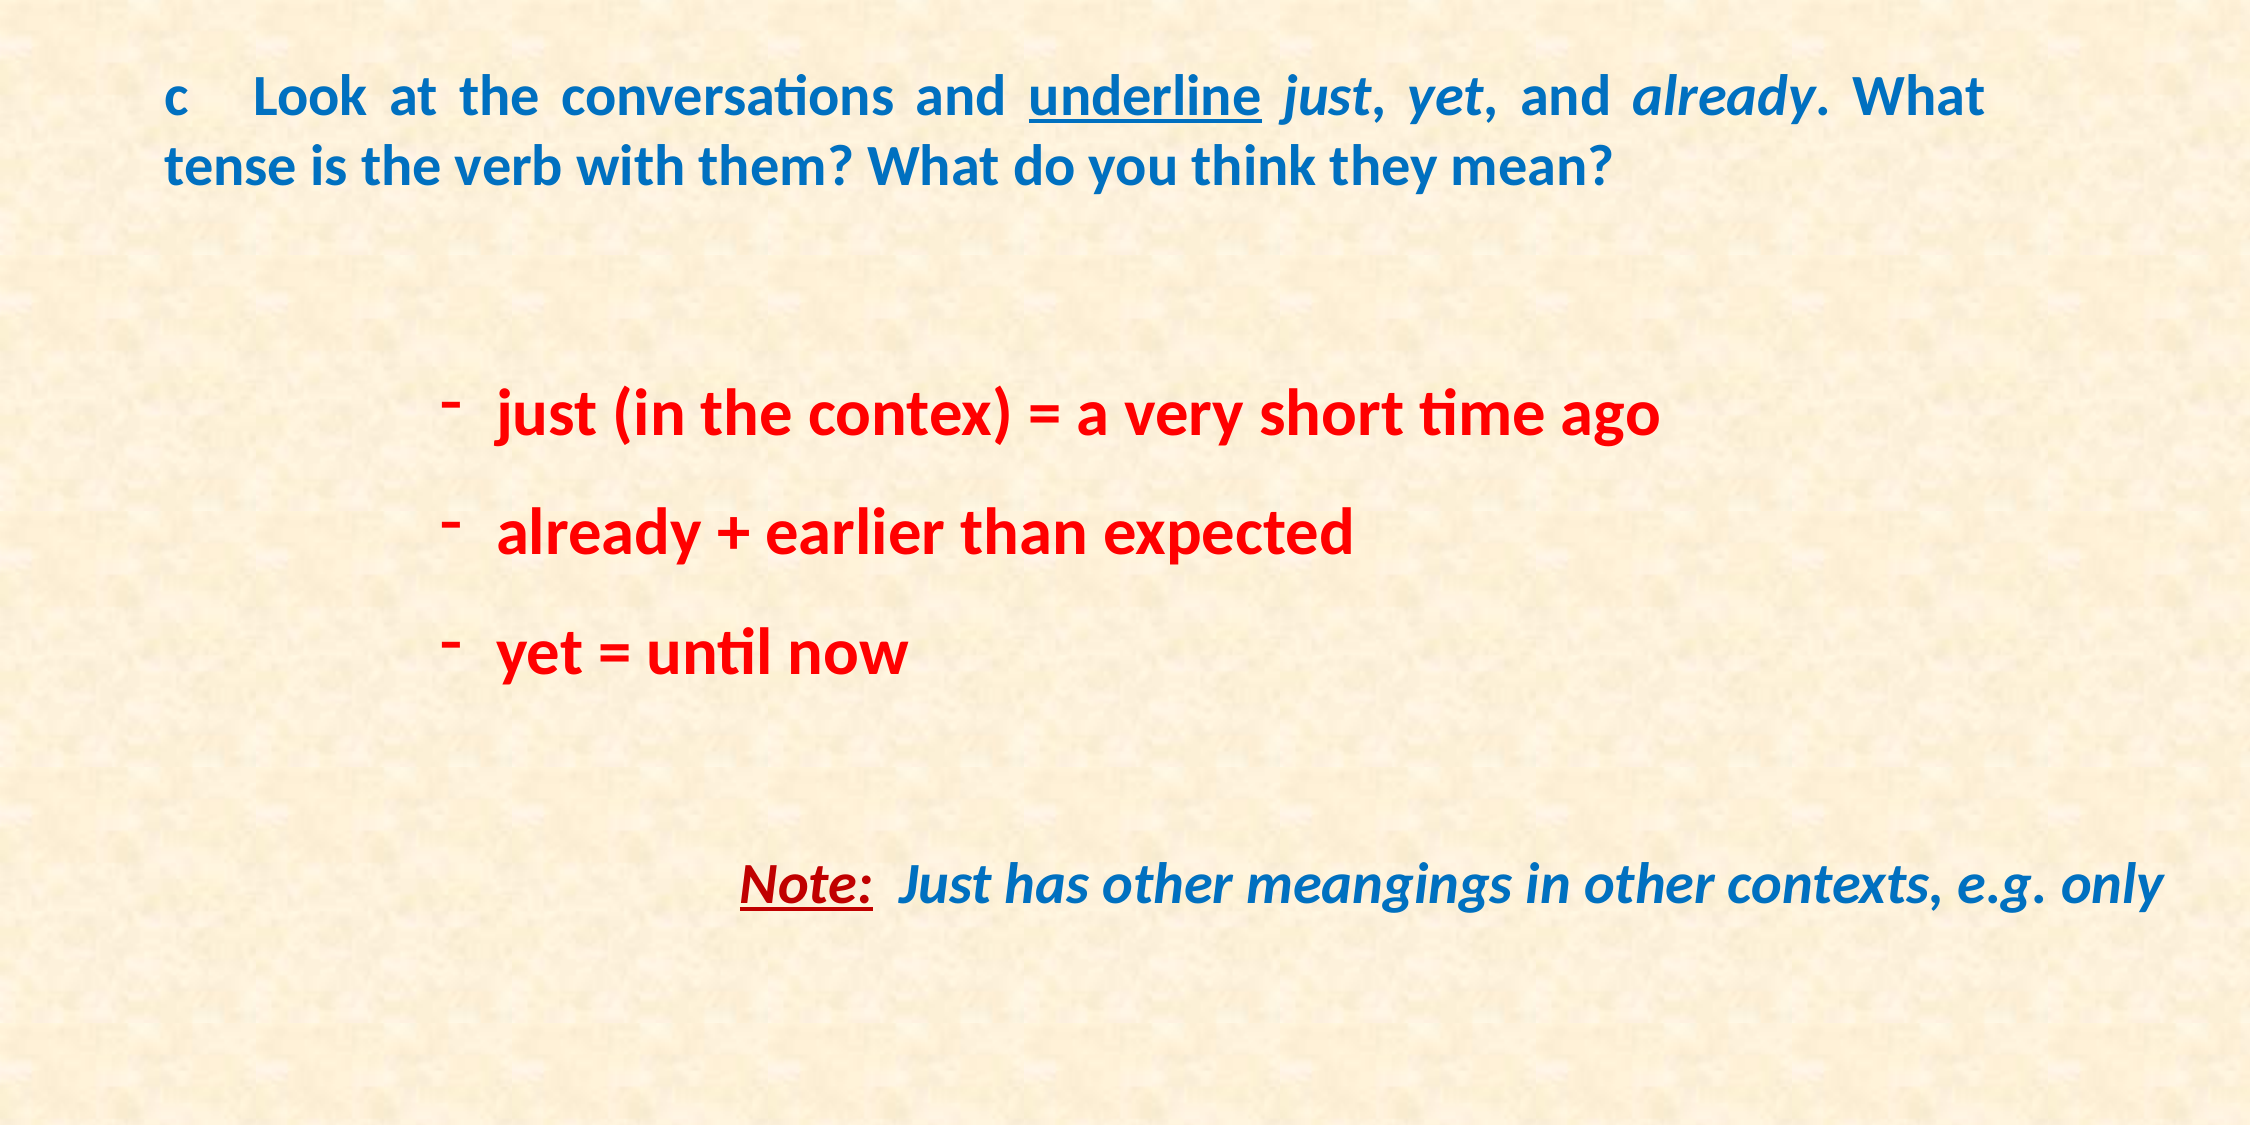

c   Look at the conversations and underline just, yet, and already. What tense is the verb with them? What do you think they mean?
just (in the contex) = a very short time ago
already + earlier than expected
yet = until now
Note:  Just has other meangings in other contexts, e.g. only